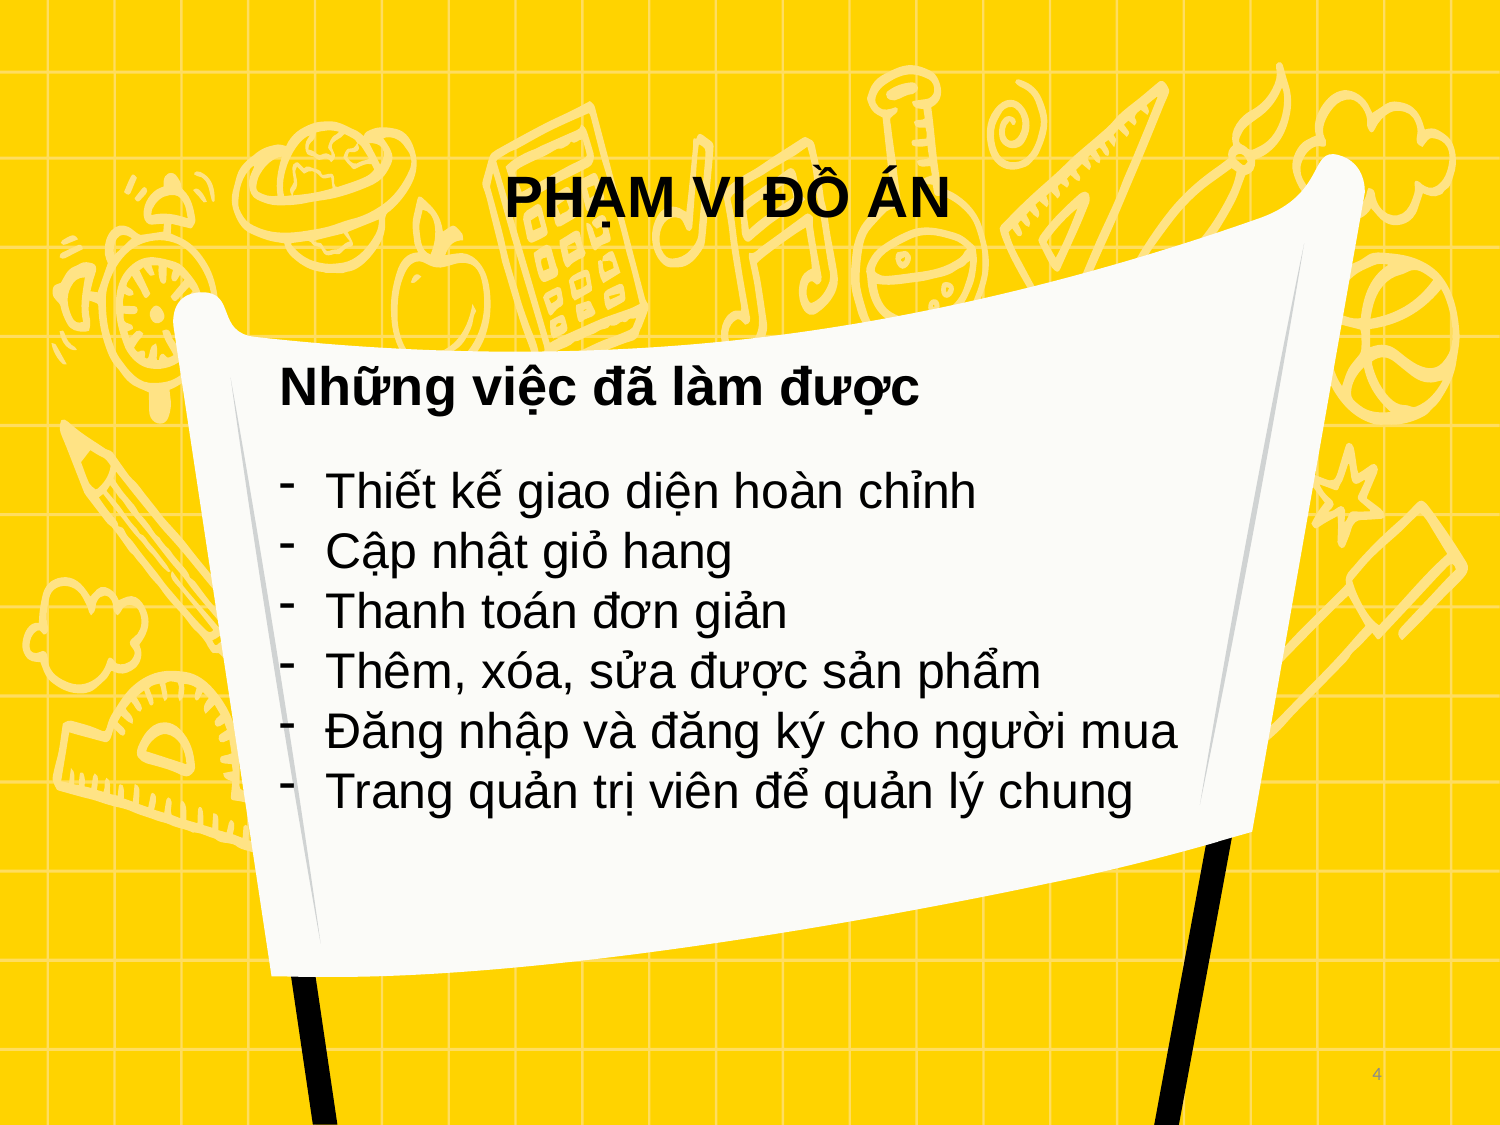

PHẠM VI ĐỒ ÁN
# Những việc đã làm được
Thiết kế giao diện hoàn chỉnh
Cập nhật giỏ hang
Thanh toán đơn giản
Thêm, xóa, sửa được sản phẩm
Đăng nhập và đăng ký cho người mua
Trang quản trị viên để quản lý chung
4